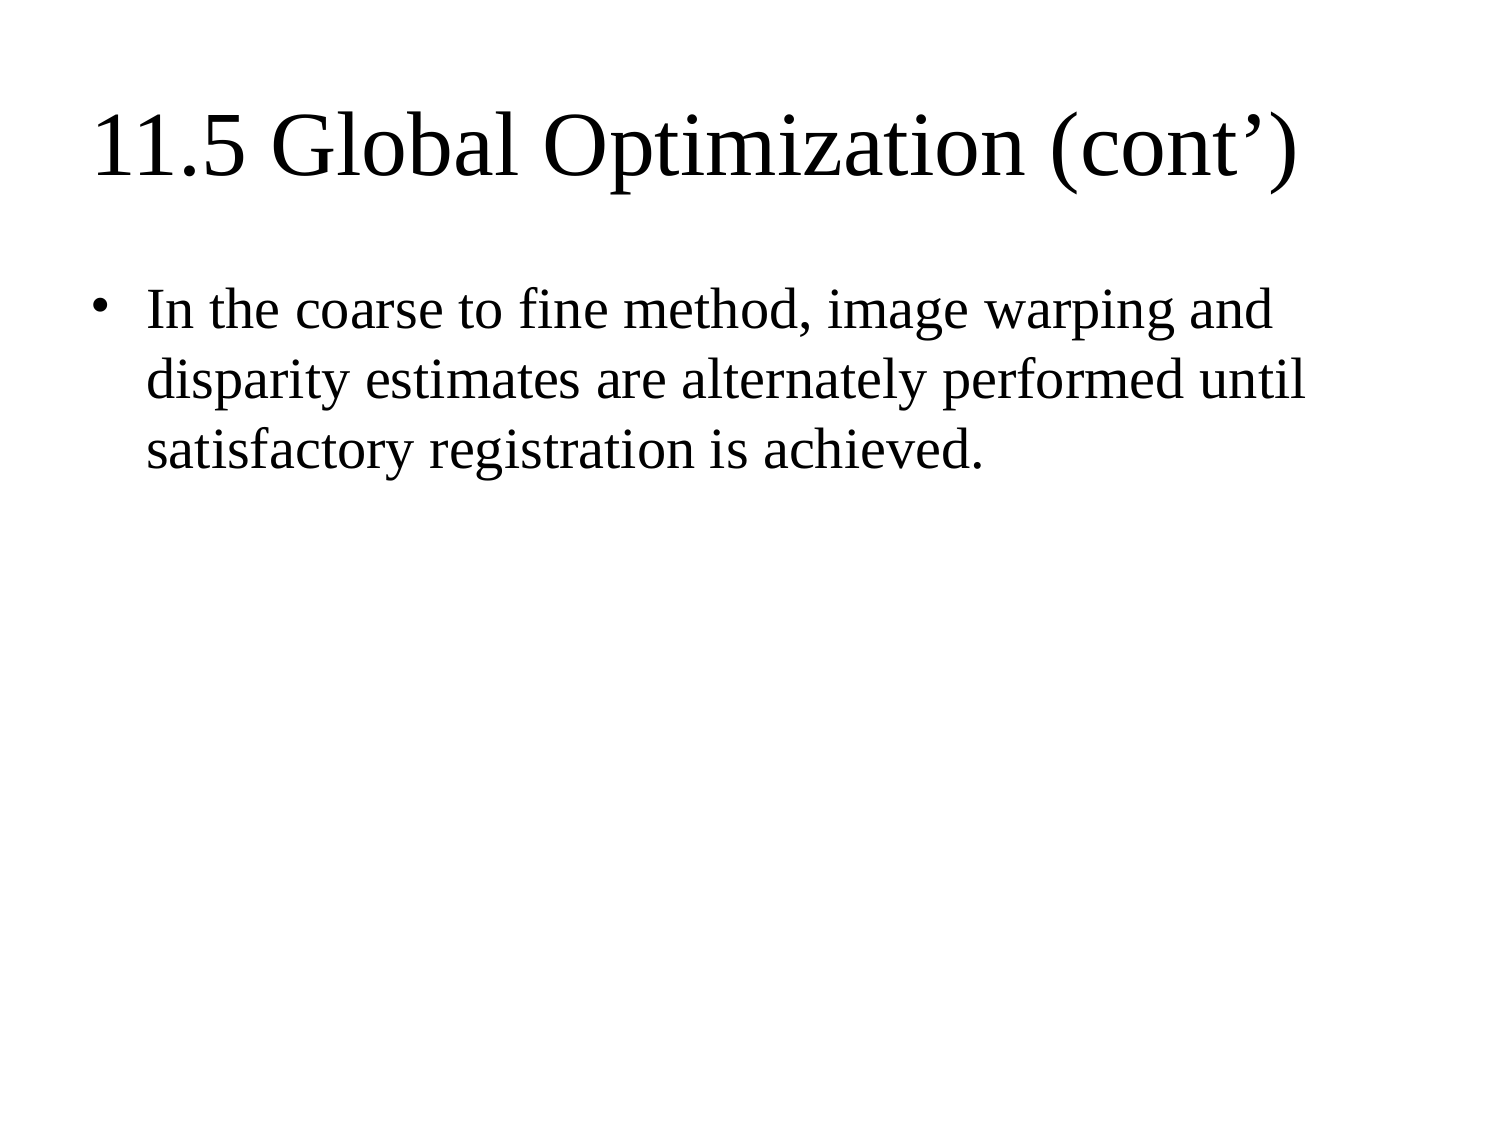

# 11.5 Global Optimization (cont’)
In the coarse to fine method, image warping and disparity estimates are alternately performed until satisfactory registration is achieved.